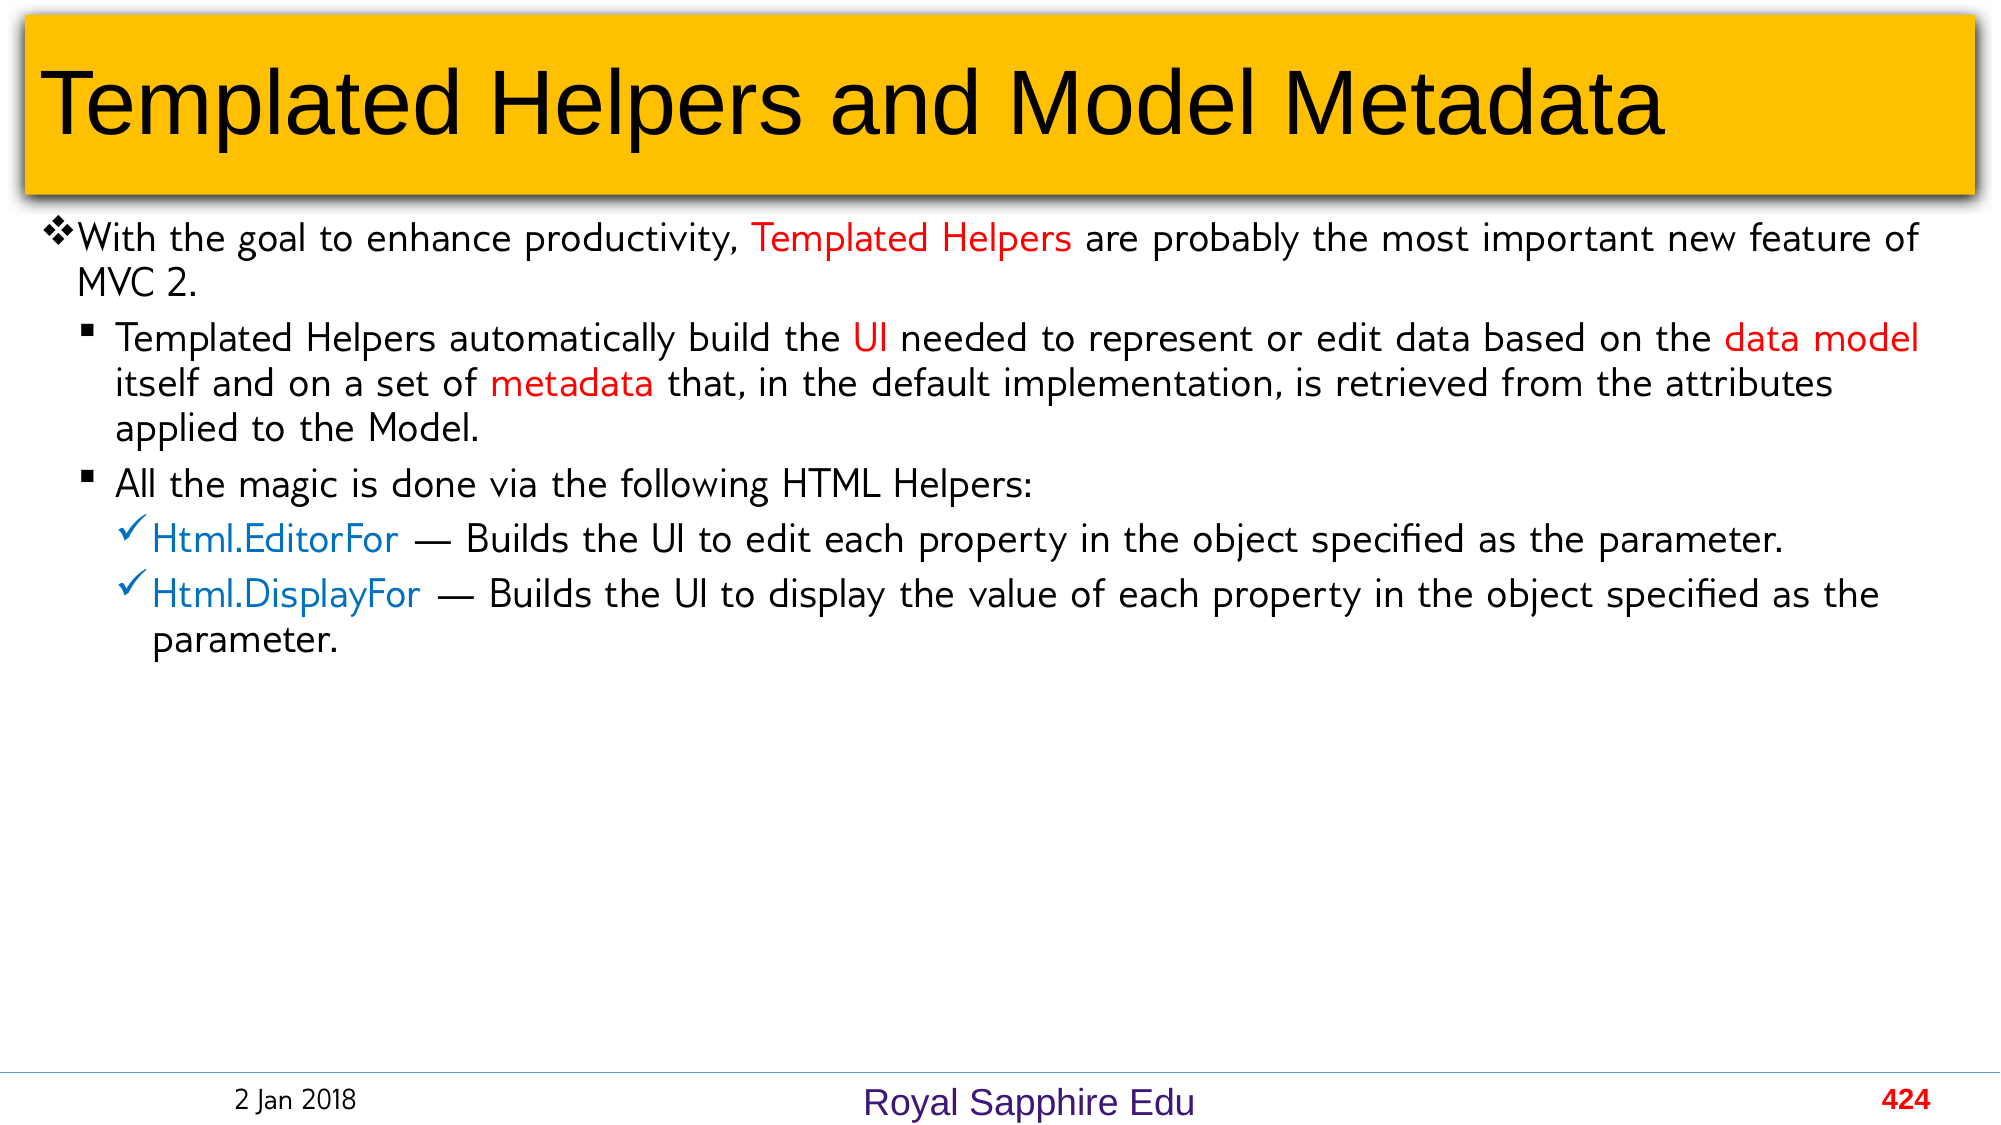

# Templated Helpers and Model Metadata
With the goal to enhance productivity, Templated Helpers are probably the most important new feature of MVC 2.
Templated Helpers automatically build the UI needed to represent or edit data based on the data model itself and on a set of metadata that, in the default implementation, is retrieved from the attributes applied to the Model.
All the magic is done via the following HTML Helpers:
Html.EditorFor — Builds the UI to edit each property in the object specified as the parameter.
Html.DisplayFor — Builds the UI to display the value of each property in the object specified as the parameter.
2 Jan 2018
424